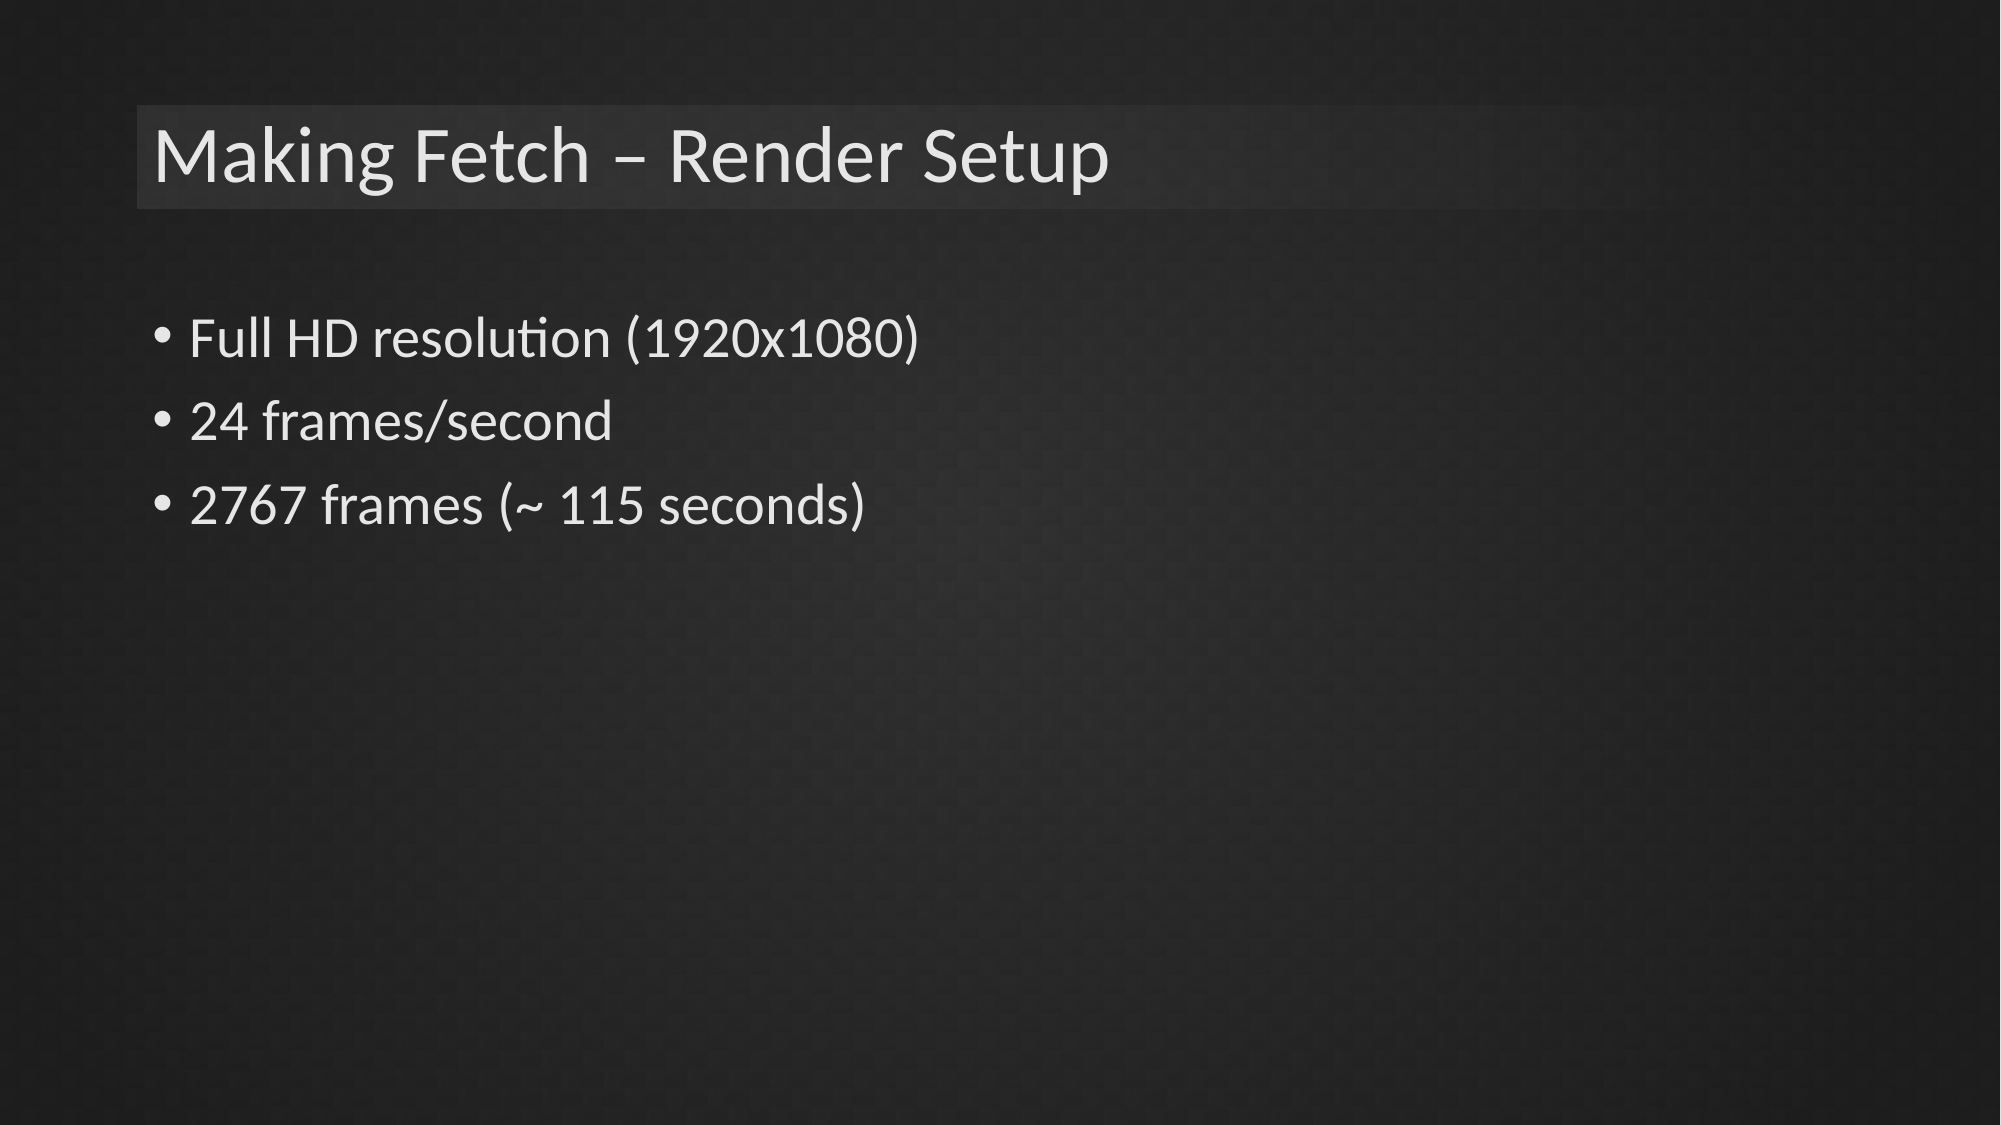

# Making Fetch – Render Setup
Full HD resolution (1920x1080)
24 frames/second
2767 frames (~ 115 seconds)